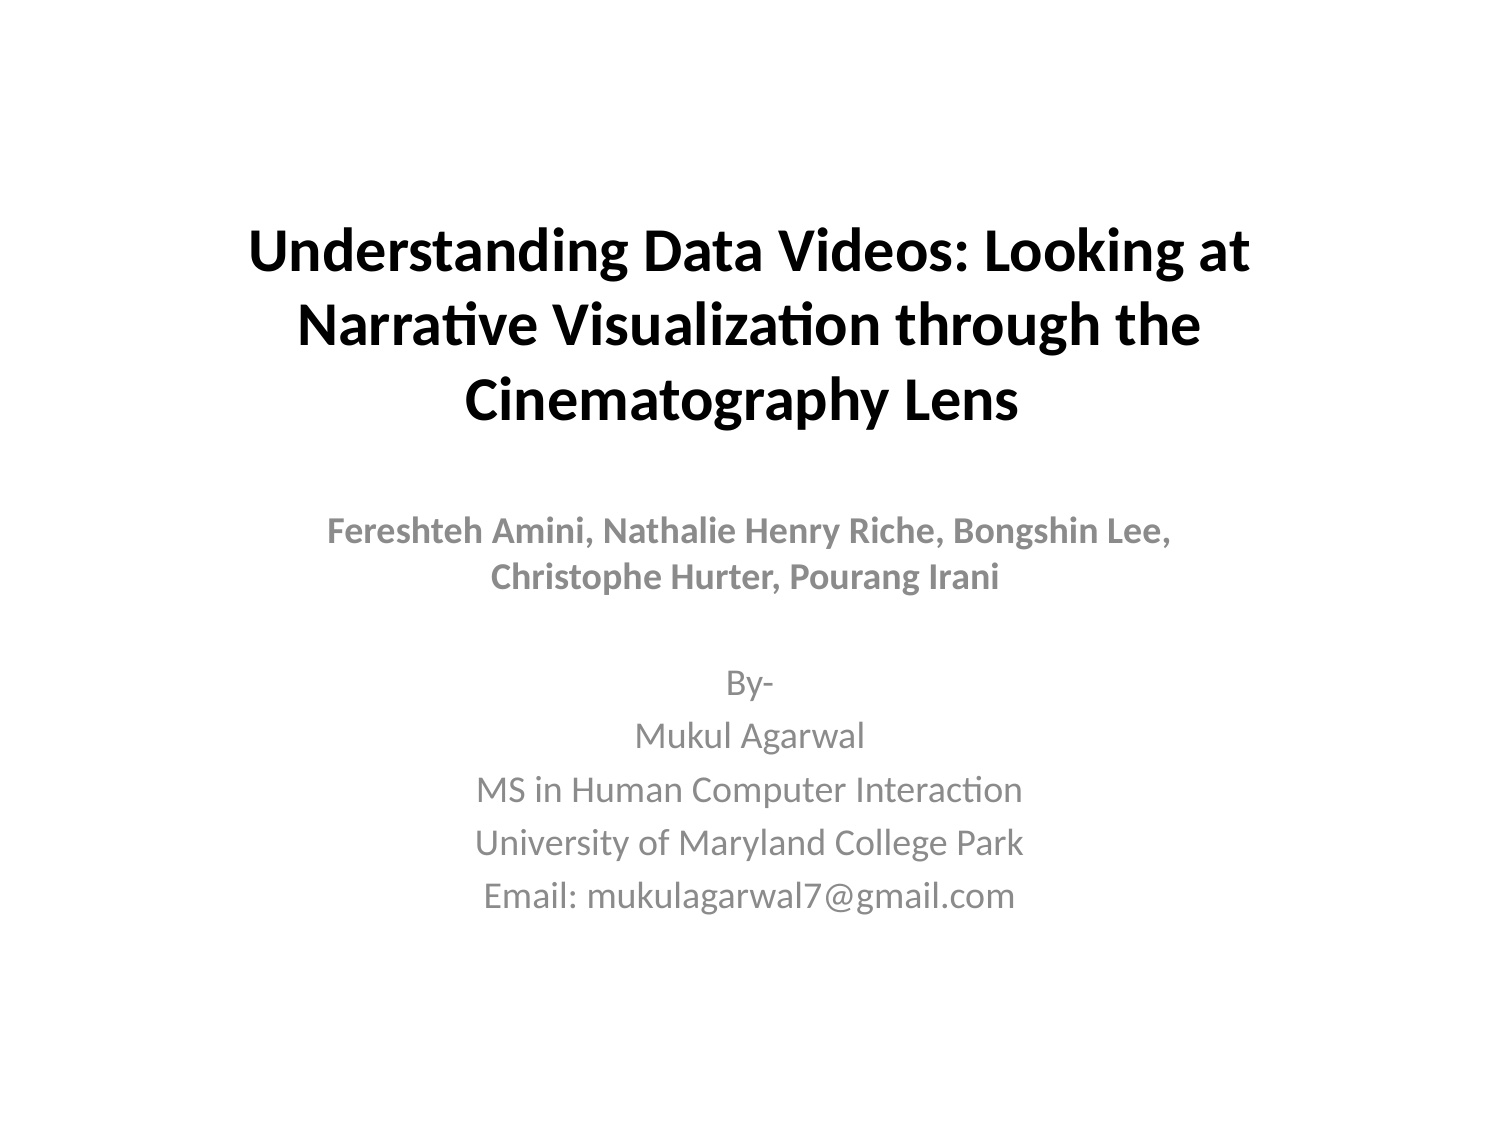

# Understanding Data Videos: Looking at Narrative Visualization through the Cinematography Lens
Fereshteh Amini, Nathalie Henry Riche, Bongshin Lee, Christophe Hurter, Pourang Irani

By-
Mukul Agarwal
MS in Human Computer Interaction
University of Maryland College Park
Email: mukulagarwal7@gmail.com